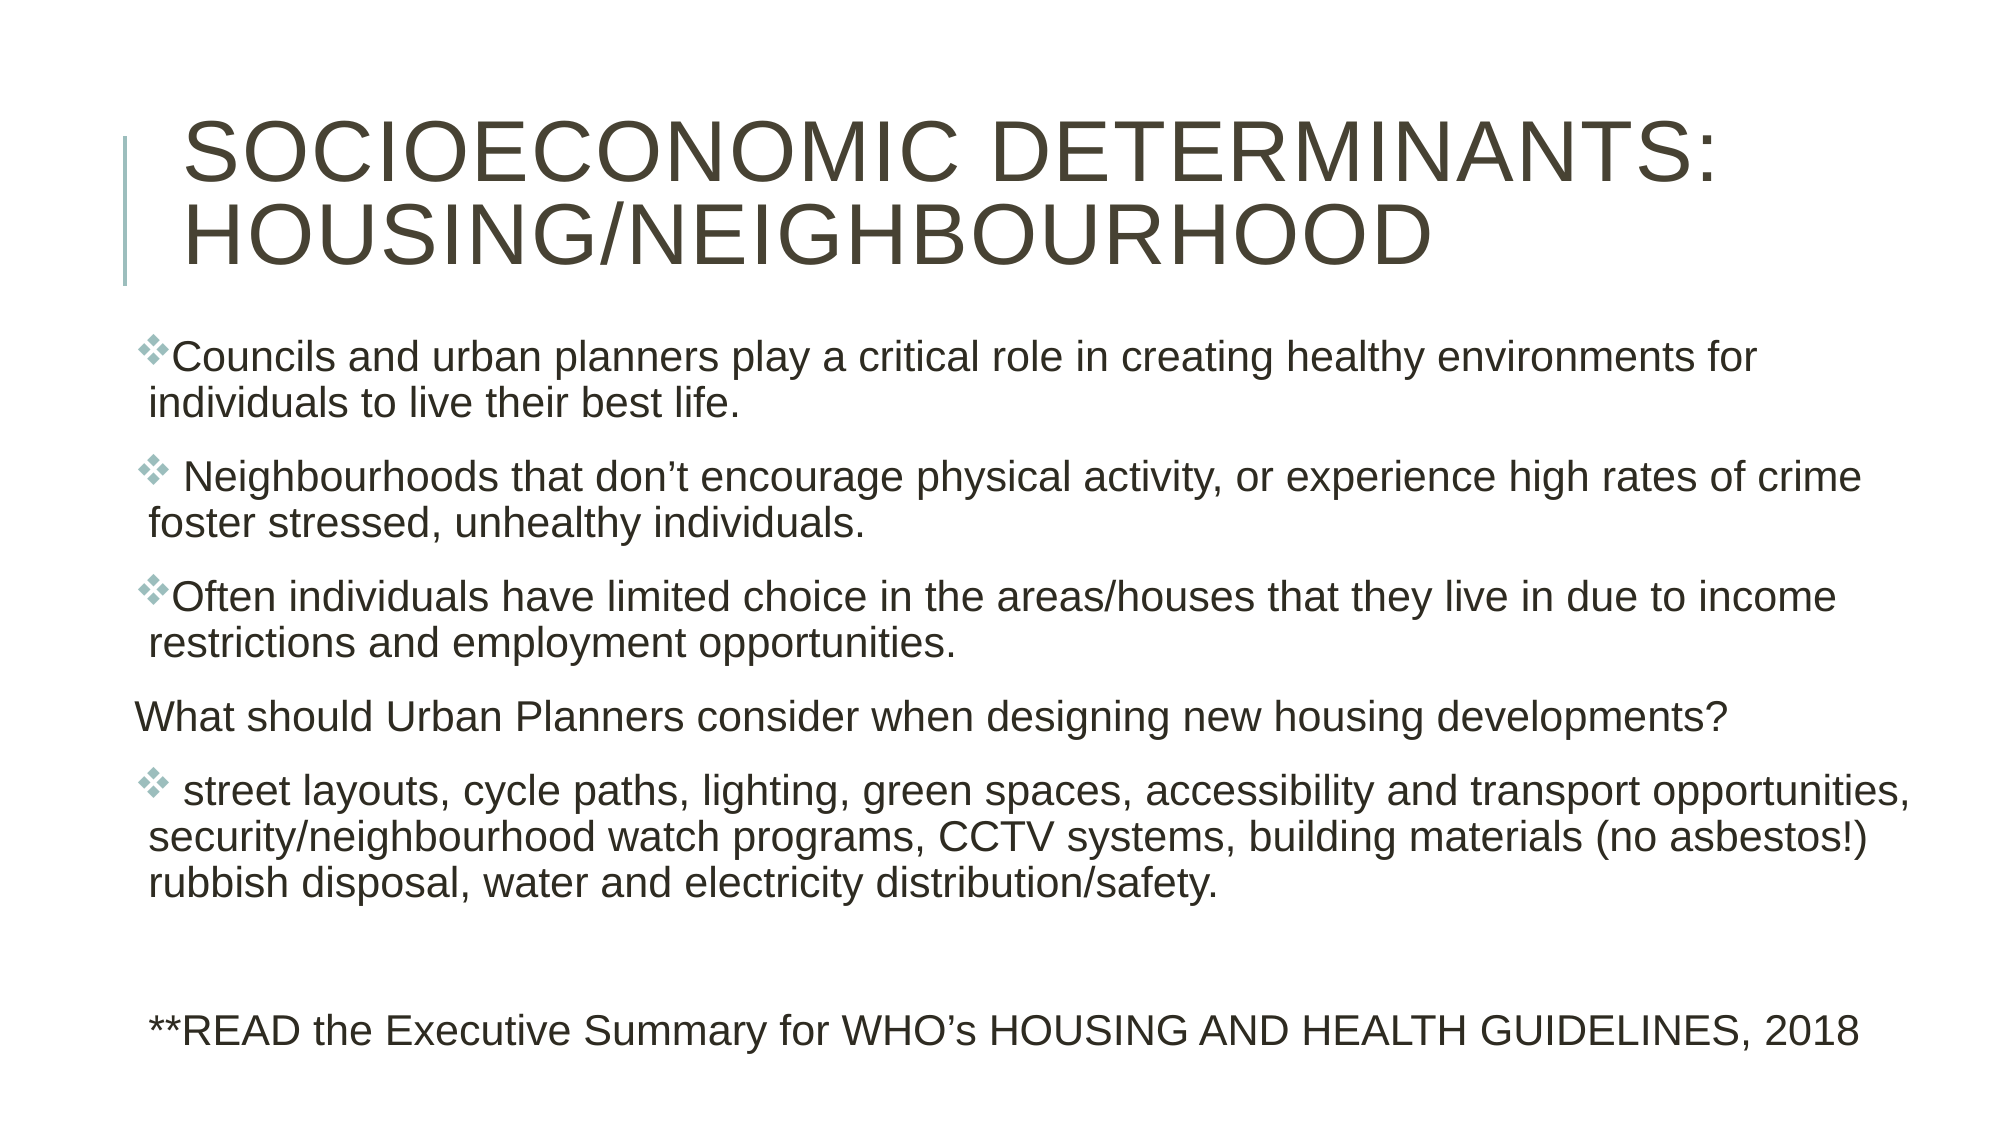

# Socioeconomic determinants: housing/neighbourhood
Councils and urban planners play a critical role in creating healthy environments for individuals to live their best life.
 Neighbourhoods that don’t encourage physical activity, or experience high rates of crime foster stressed, unhealthy individuals.
Often individuals have limited choice in the areas/houses that they live in due to income restrictions and employment opportunities.
What should Urban Planners consider when designing new housing developments?
 street layouts, cycle paths, lighting, green spaces, accessibility and transport opportunities, security/neighbourhood watch programs, CCTV systems, building materials (no asbestos!) rubbish disposal, water and electricity distribution/safety.

**READ the Executive Summary for WHO’s HOUSING AND HEALTH GUIDELINES, 2018